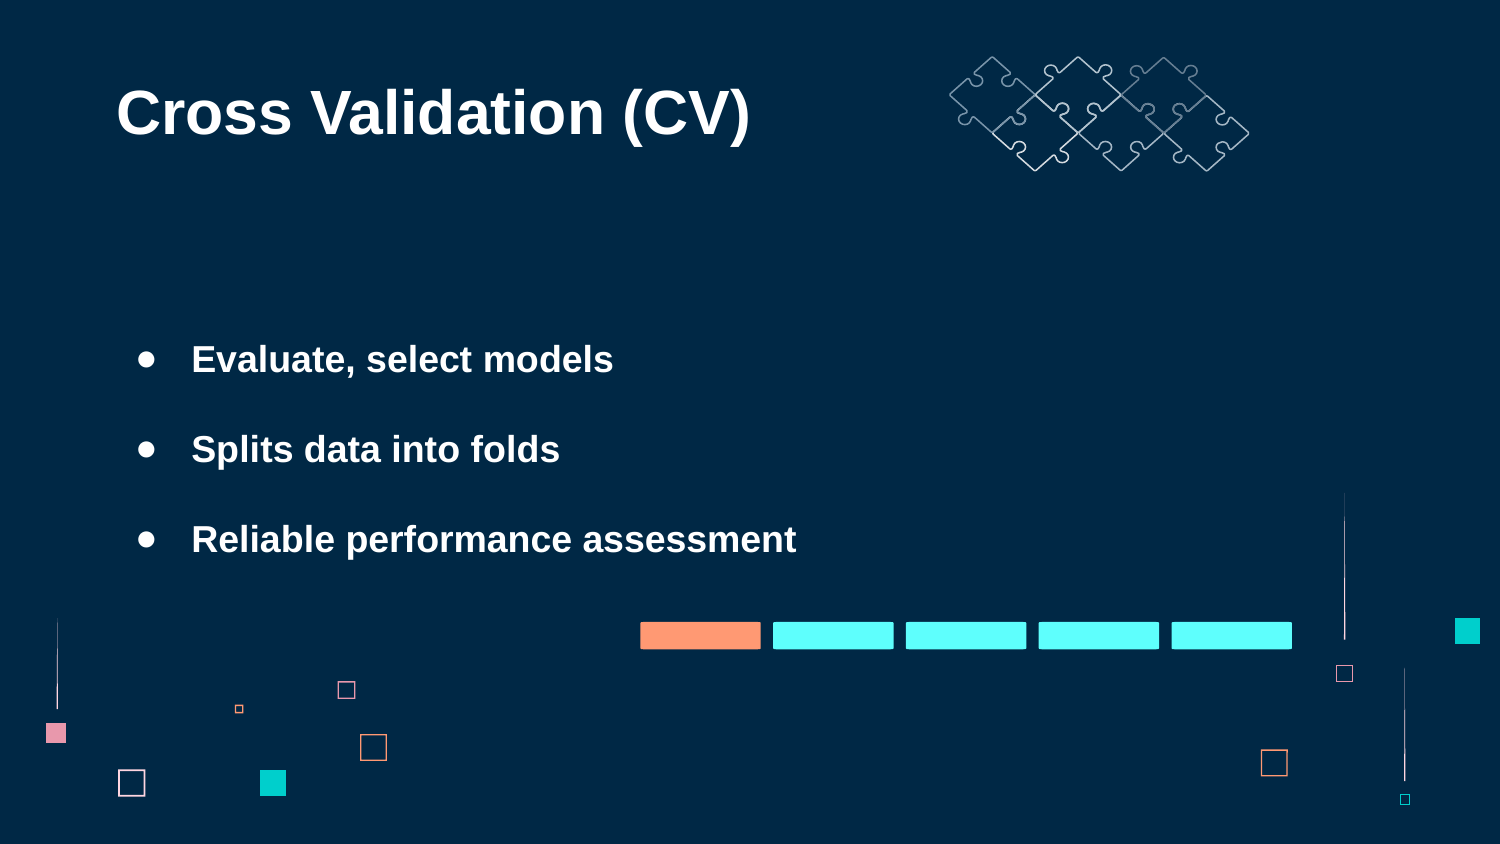

# Cross Validation (CV)
Evaluate, select models
Splits data into folds
Reliable performance assessment